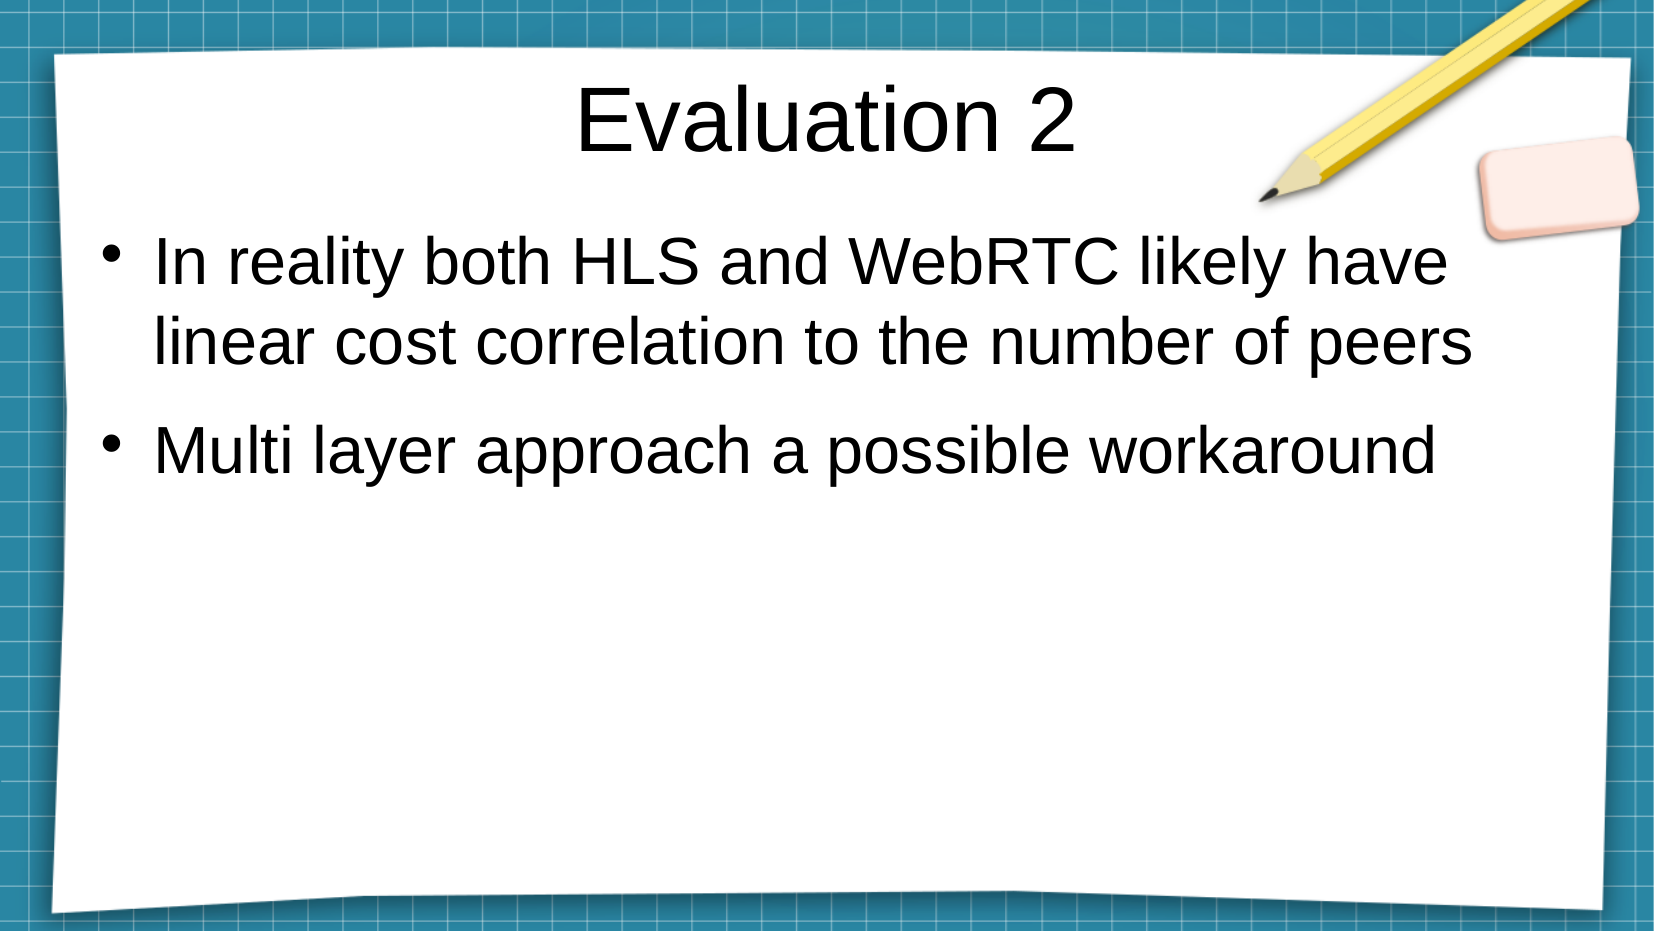

# Evaluation 2
In reality both HLS and WebRTC likely have linear cost correlation to the number of peers
Multi layer approach a possible workaround